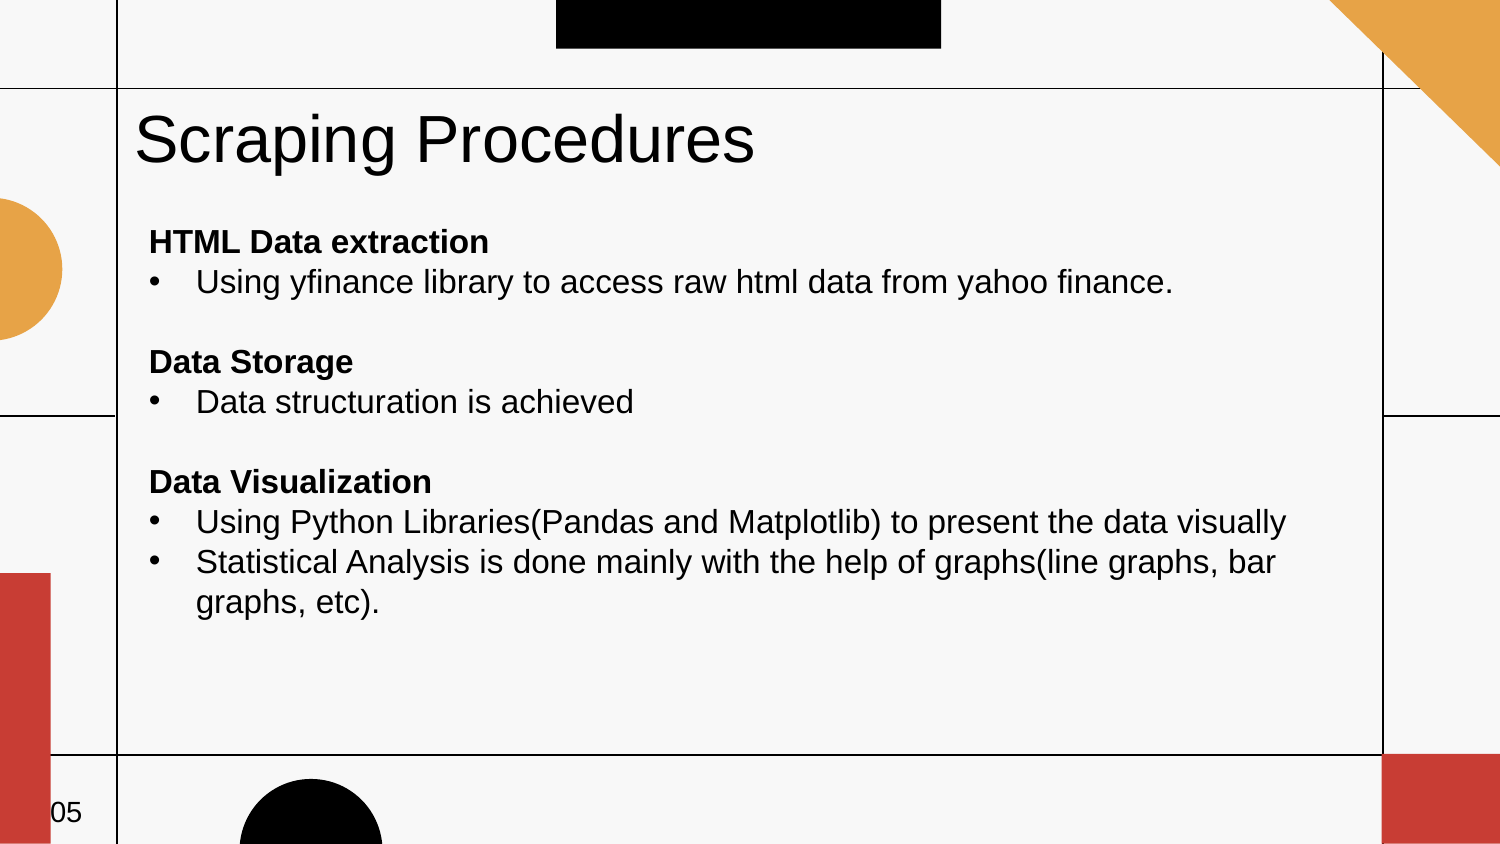

# Scraping Procedures
HTML Data extraction
Using yfinance library to access raw html data from yahoo finance.

Data Storage
Data structuration is achieved

Data Visualization
Using Python Libraries(Pandas and Matplotlib) to present the data visually
Statistical Analysis is done mainly with the help of graphs(line graphs, bar graphs, etc).

05